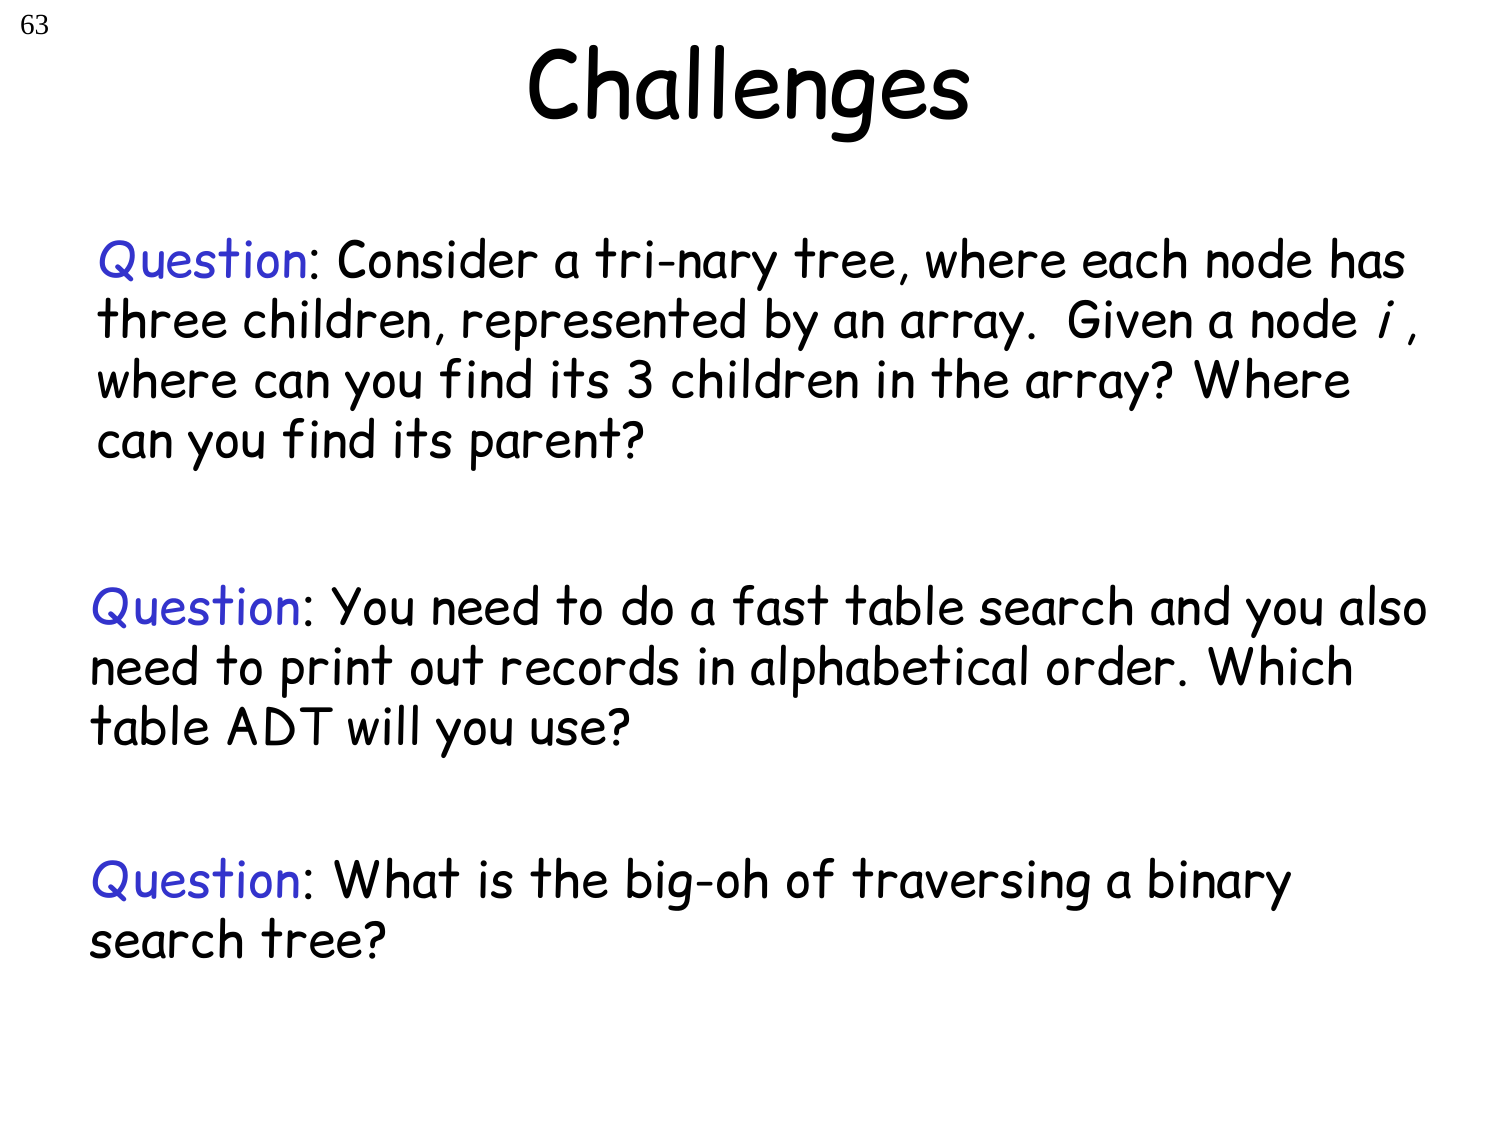

# Challenges
63
Question: Consider a tri-nary tree, where each node has three children, represented by an array.  Given a node i , where can you find its 3 children in the array? Where can you find its parent?
Question: You need to do a fast table search and you also need to print out records in alphabetical order. Which table ADT will you use?
Question: What is the big-oh of traversing a binary search tree?